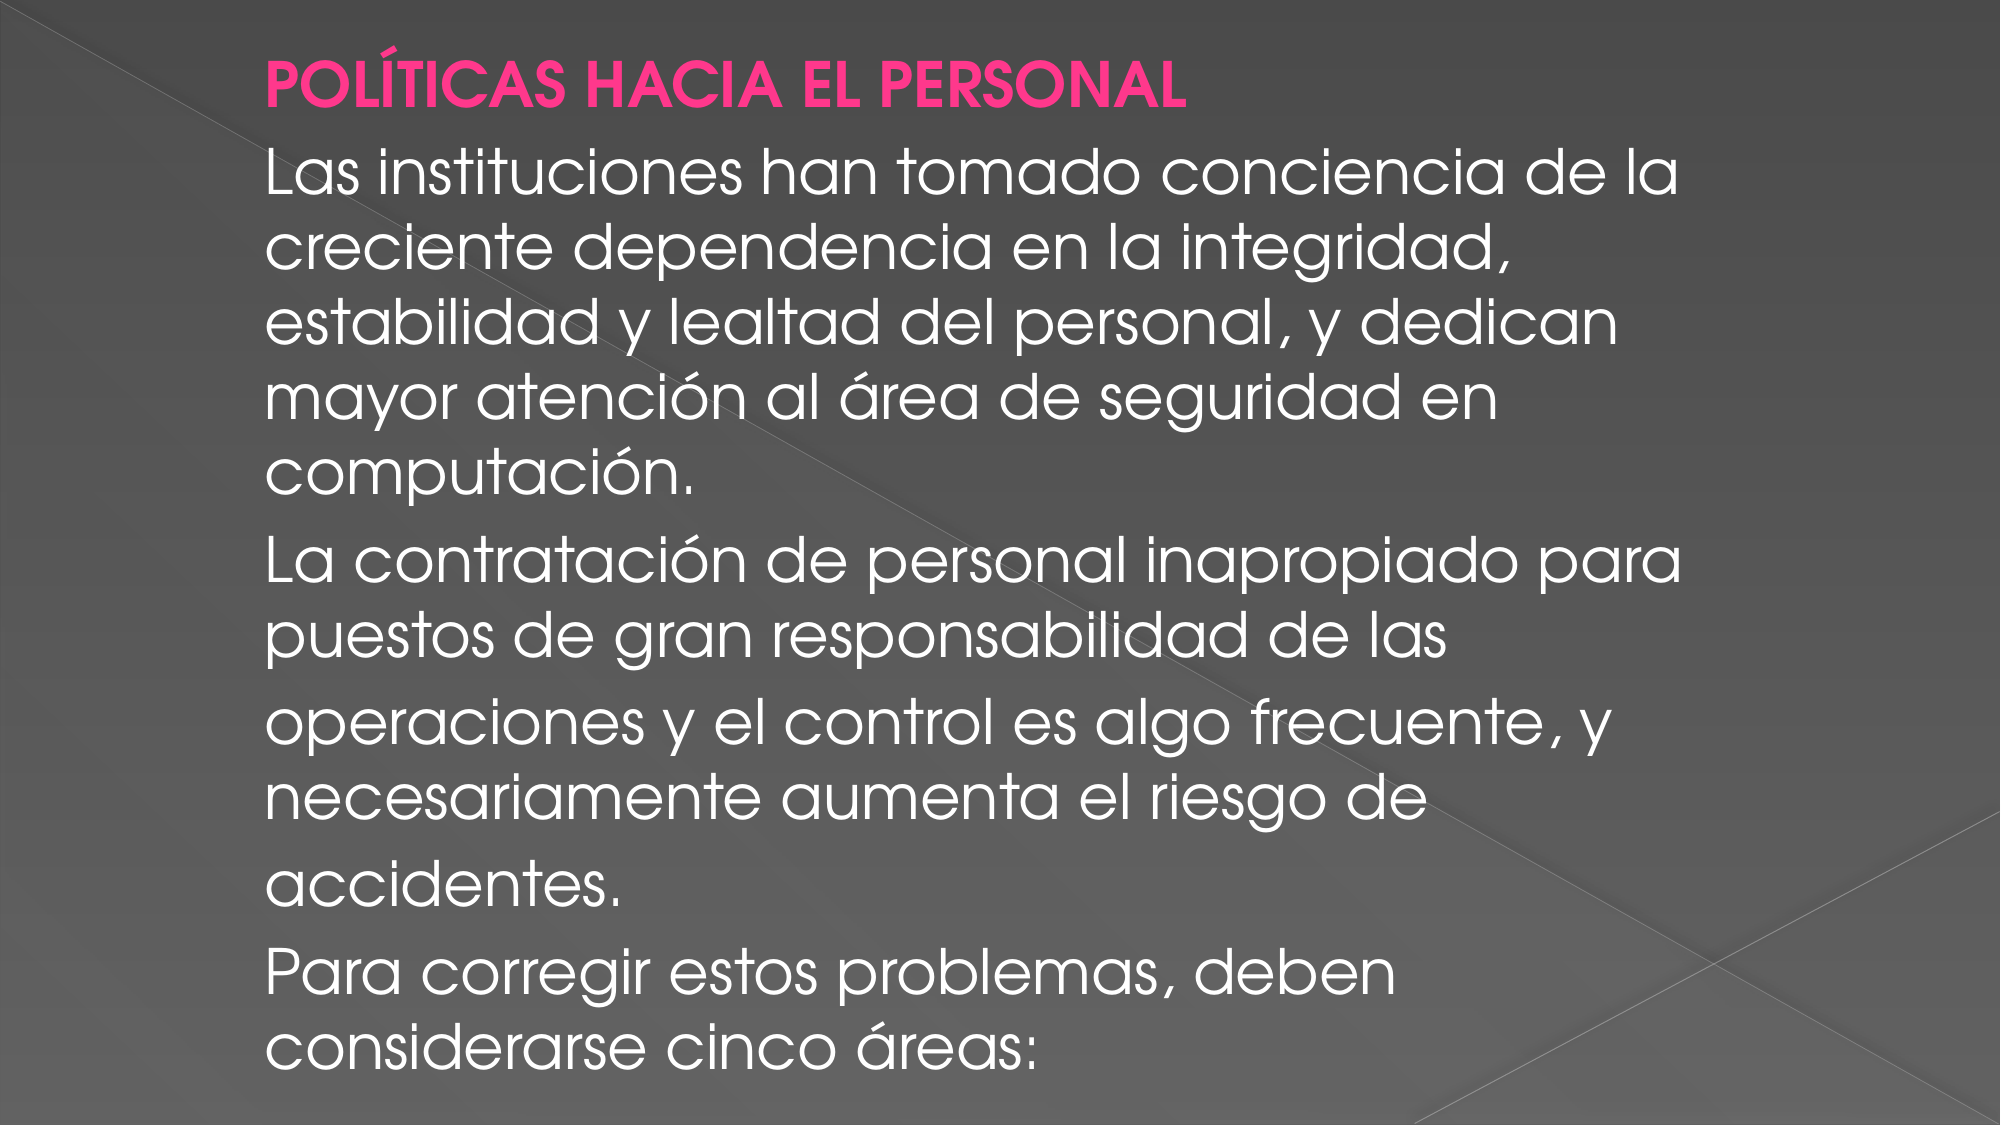

POLÍTICAS HACIA EL PERSONAL
Las instituciones han tomado conciencia de la creciente dependencia en la integridad, estabilidad y lealtad del personal, y dedican mayor atención al área de seguridad en computación.
La contratación de personal inapropiado para puestos de gran responsabilidad de las
operaciones y el control es algo frecuente, y necesariamente aumenta el riesgo de
accidentes.
Para corregir estos problemas, deben considerarse cinco áreas: